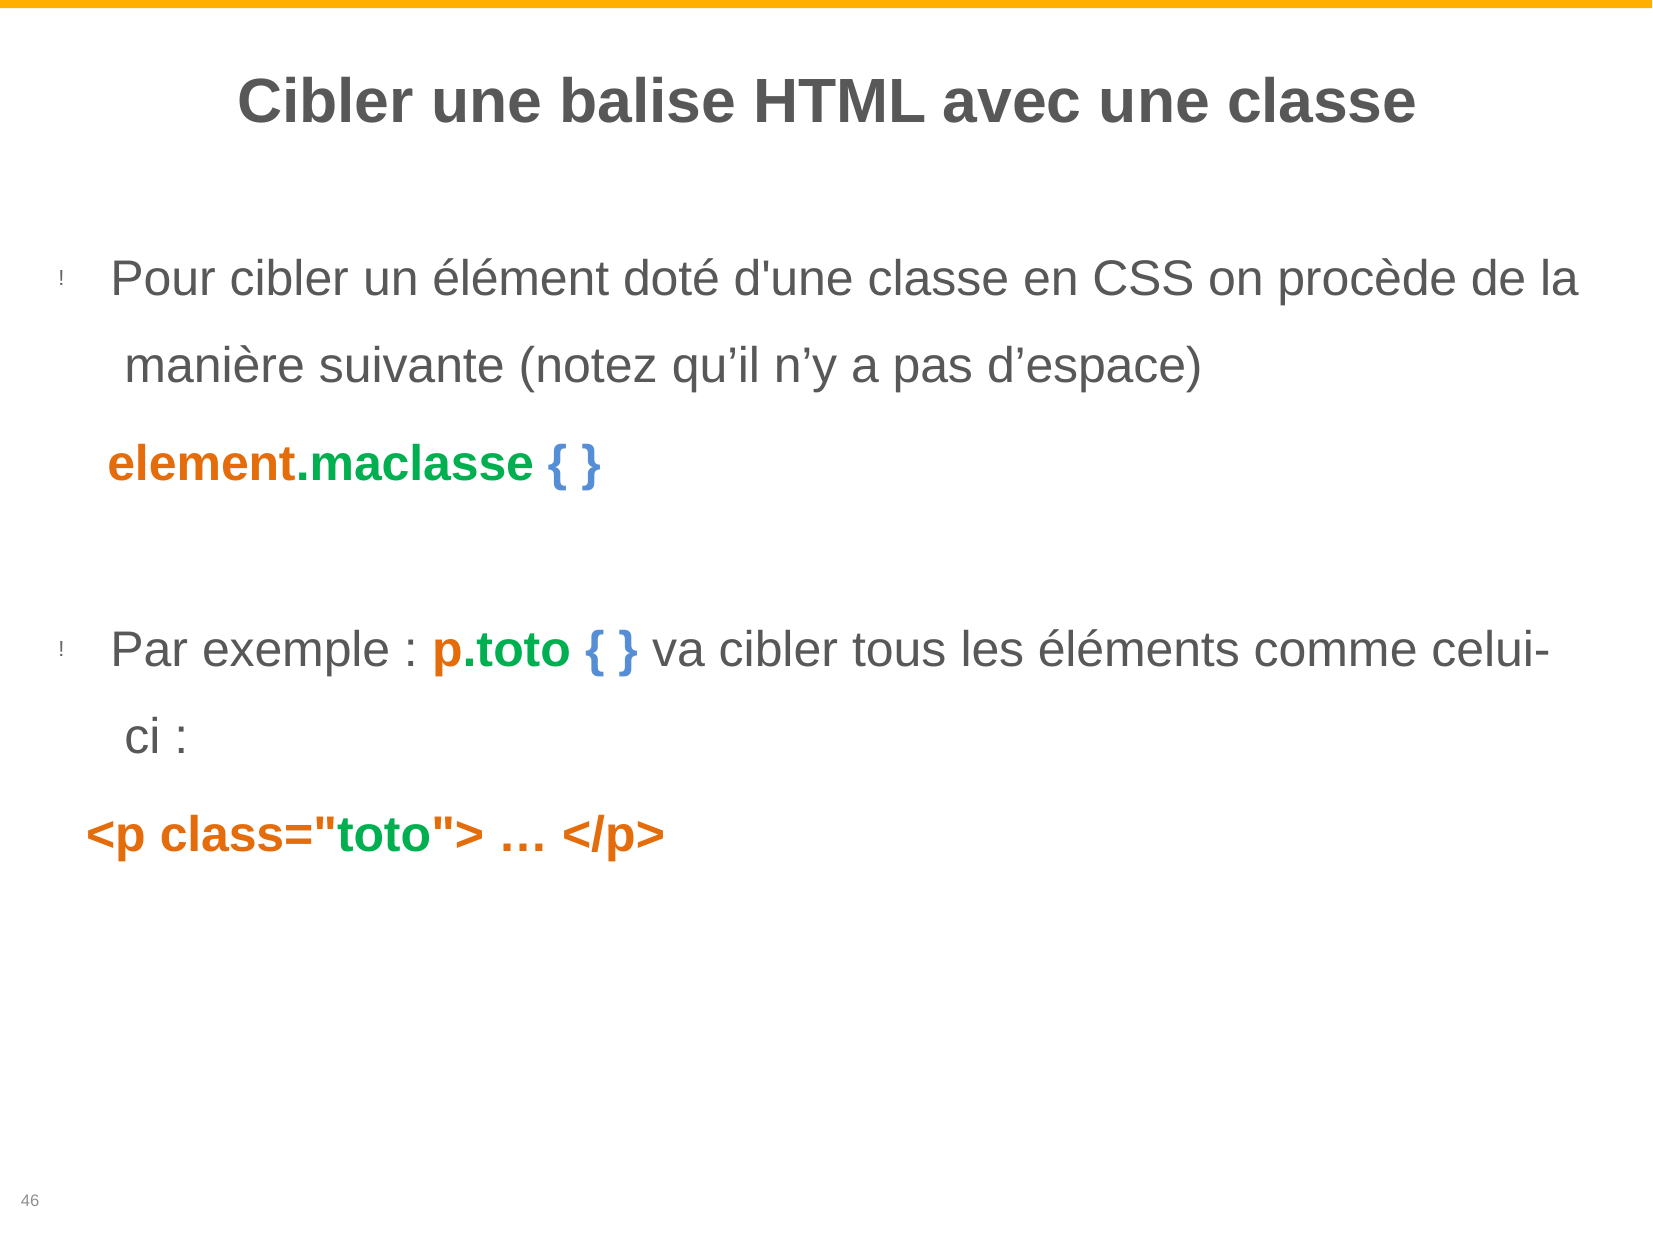

# Cibler une balise HTML avec une classe
Pour cibler un élément doté d'une classe en CSS on procède de la  manière suivante (notez qu’il n’y a pas d’espace)
element.maclasse { }
!
Par exemple : p.toto { } va cibler tous les éléments comme celui-  ci :
<p class="toto"> … </p>
!

46